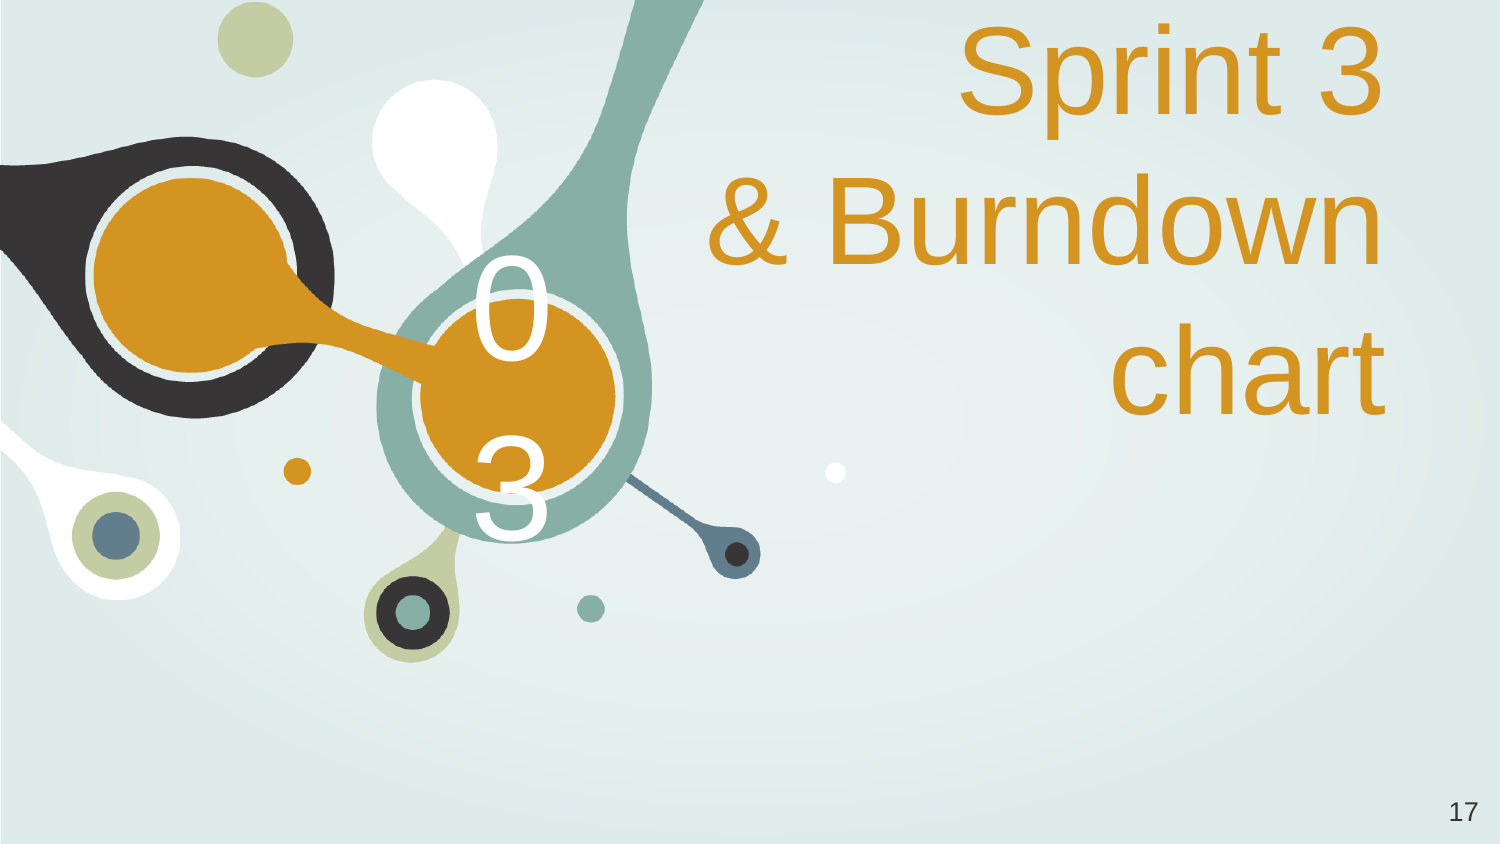

# Sprint 3 & Burndown chart
03

17